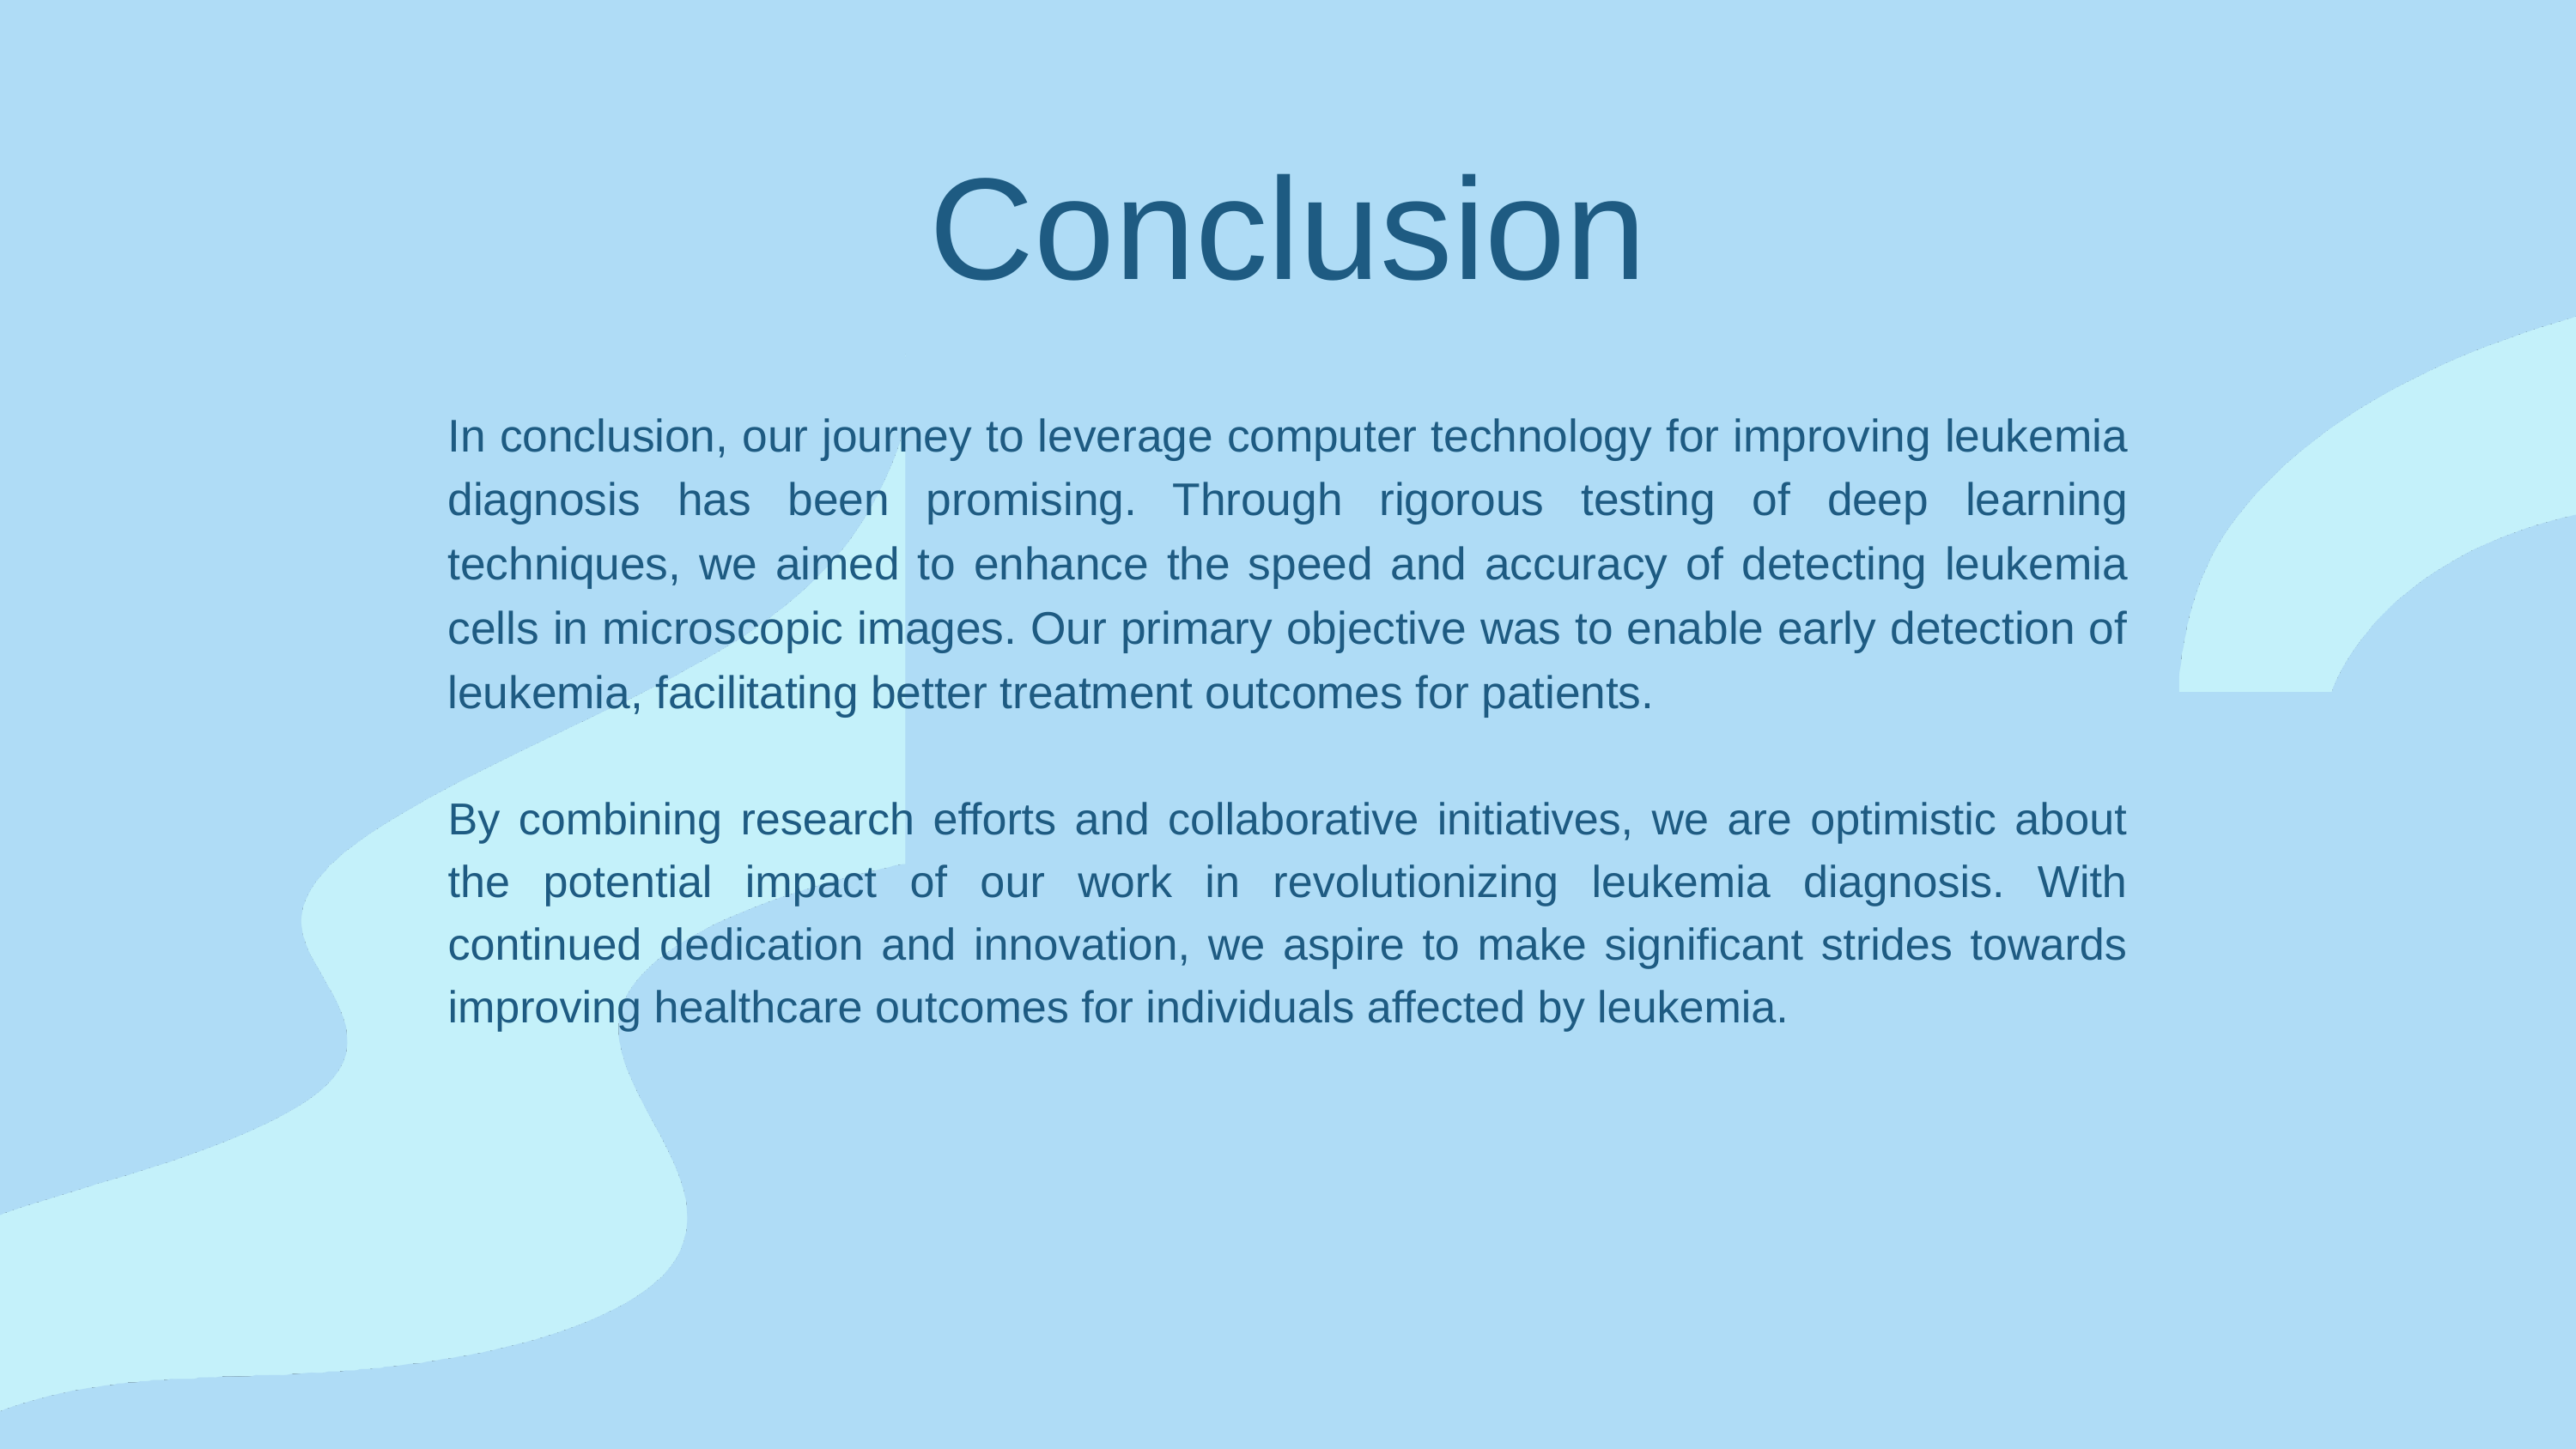

Conclusion

In conclusion, our journey to leverage computer technology for improving leukemia diagnosis has been promising. Through rigorous testing of deep learning techniques, we aimed to enhance the speed and accuracy of detecting leukemia cells in microscopic images. Our primary objective was to enable early detection of leukemia, facilitating better treatment outcomes for patients.

By combining research efforts and collaborative initiatives, we are optimistic about the potential impact of our work in revolutionizing leukemia diagnosis. With continued dedication and innovation, we aspire to make significant strides towards improving healthcare outcomes for individuals affected by leukemia.